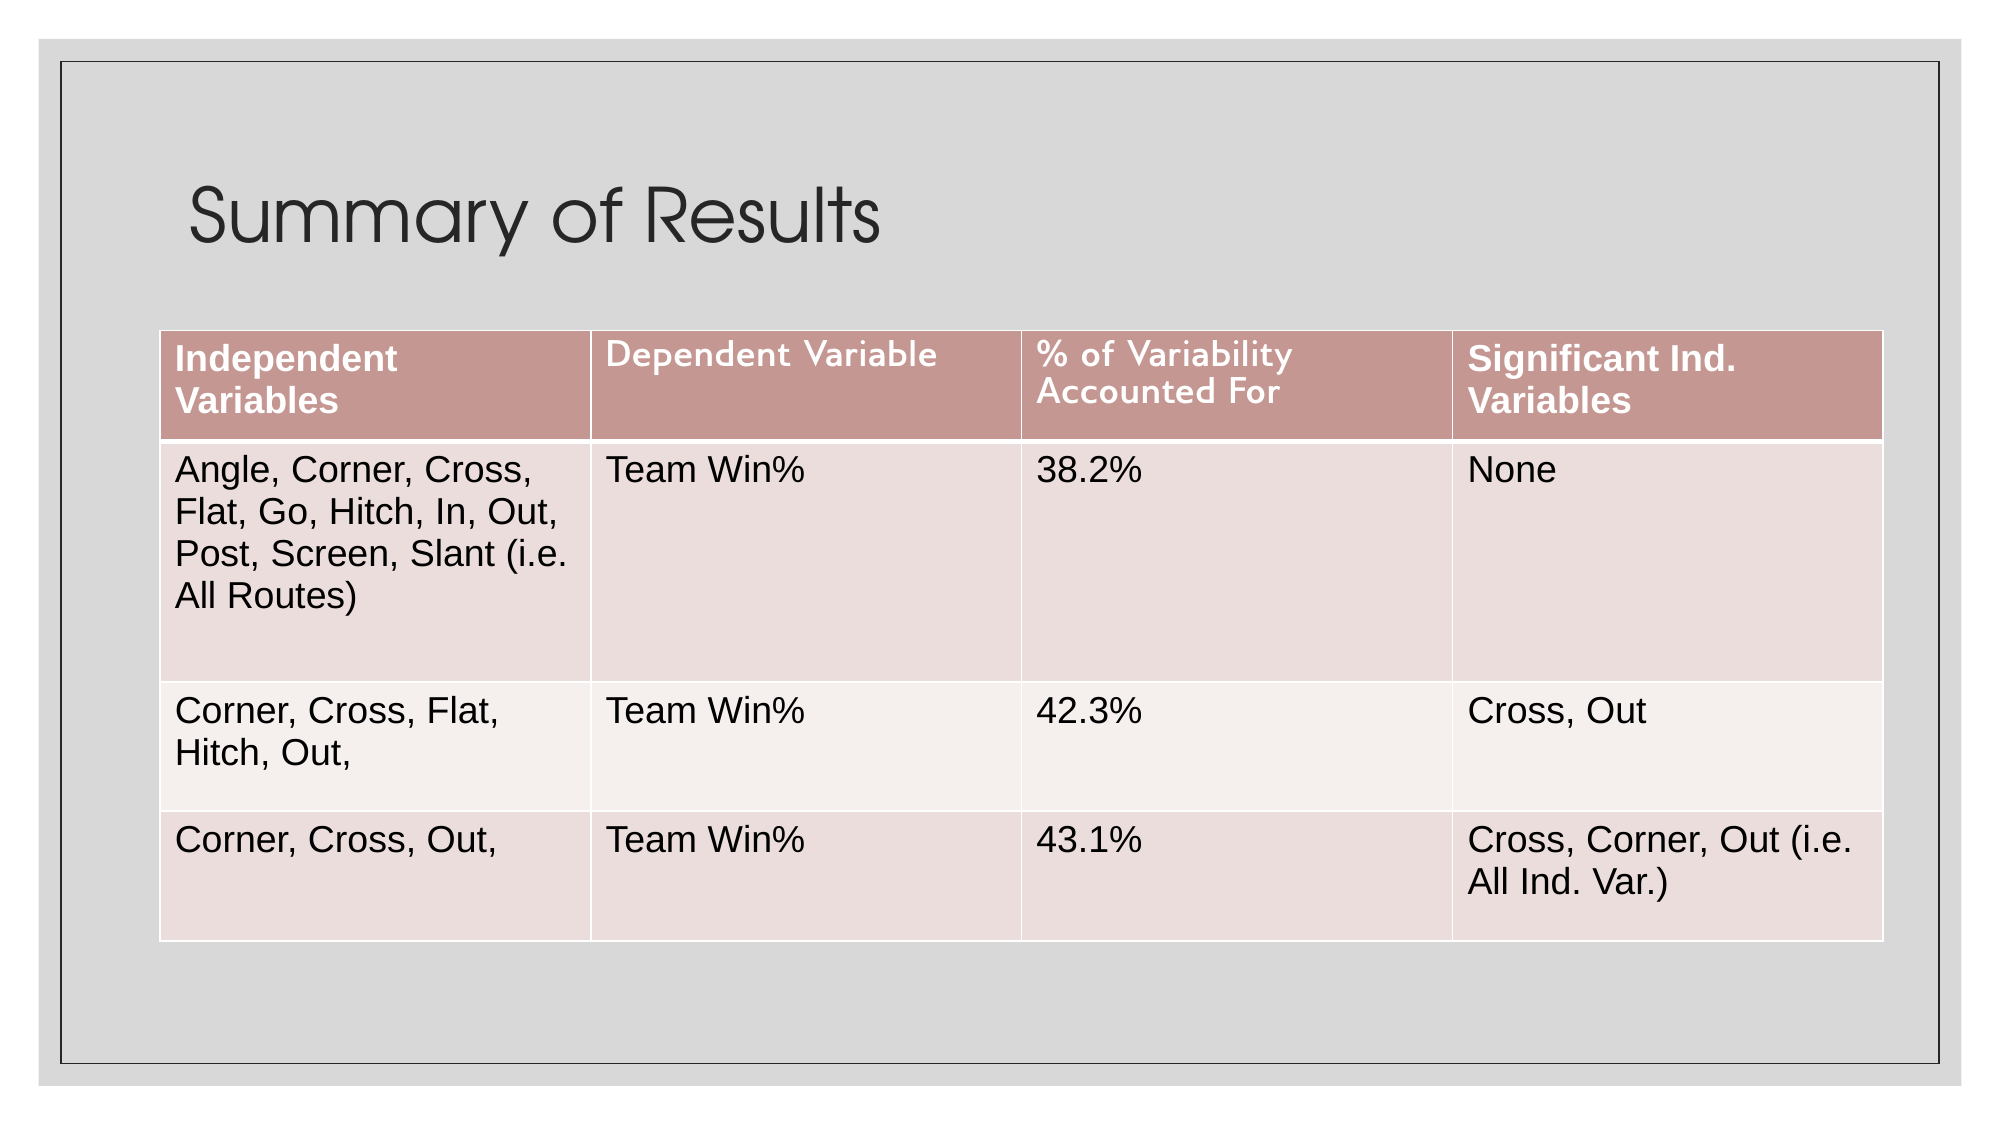

# Summary of Results
| Independent Variables | Dependent Variable | % of Variability Accounted For | Significant Ind. Variables |
| --- | --- | --- | --- |
| Angle, Corner, Cross, Flat, Go, Hitch, In, Out, Post, Screen, Slant (i.e. All Routes) | Team Win% | 38.2% | None |
| Corner, Cross, Flat, Hitch, Out, | Team Win% | 42.3% | Cross, Out |
| Corner, Cross, Out, | Team Win% | 43.1% | Cross, Corner, Out (i.e. All Ind. Var.) |